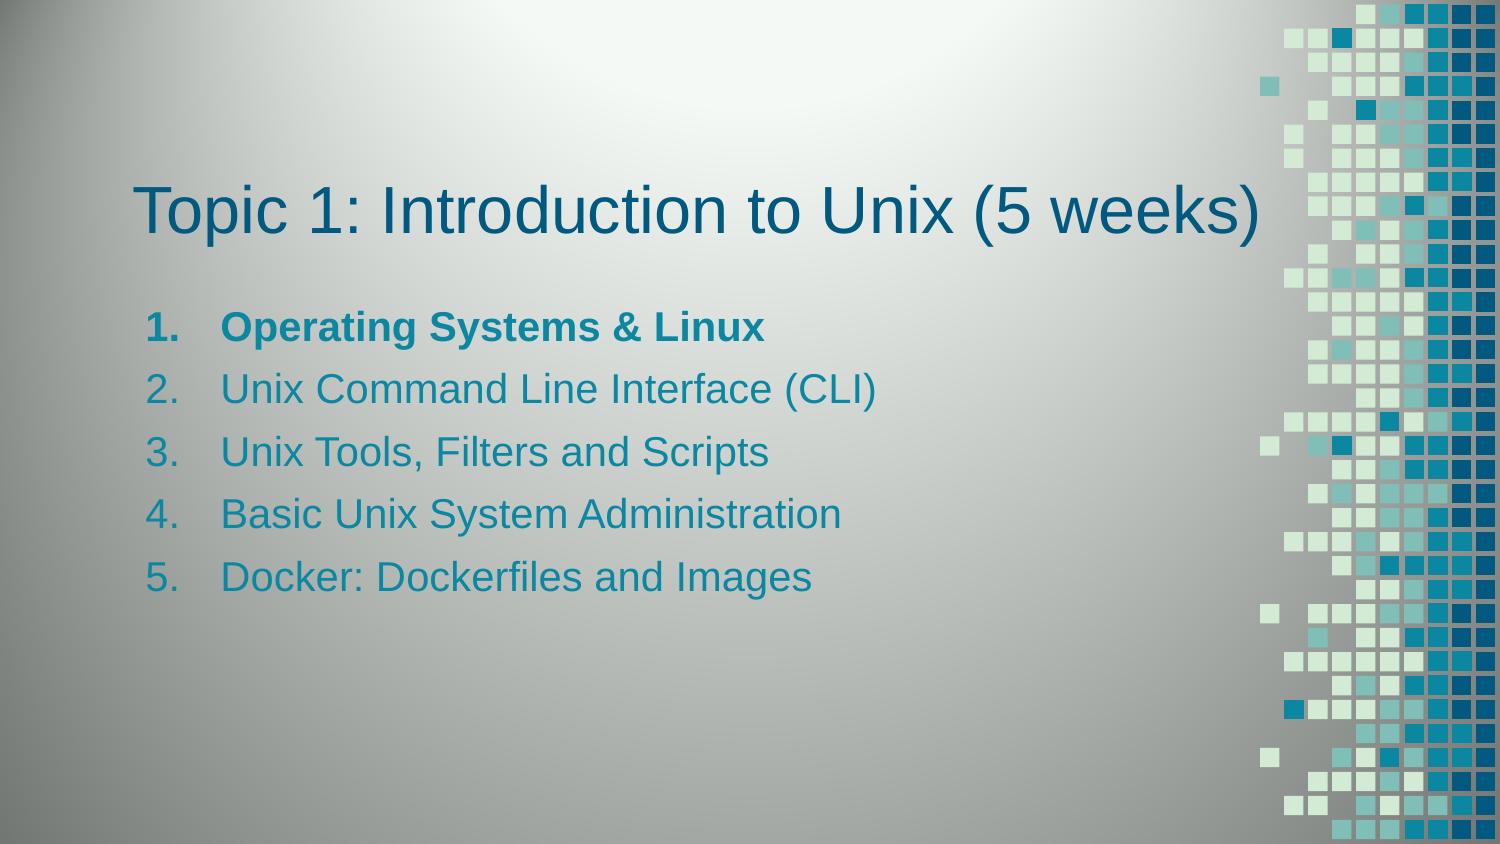

# Topic 1: Introduction to Unix (5 weeks)
Operating Systems & Linux
Unix Command Line Interface (CLI)
Unix Tools, Filters and Scripts
Basic Unix System Administration
Docker: Dockerfiles and Images